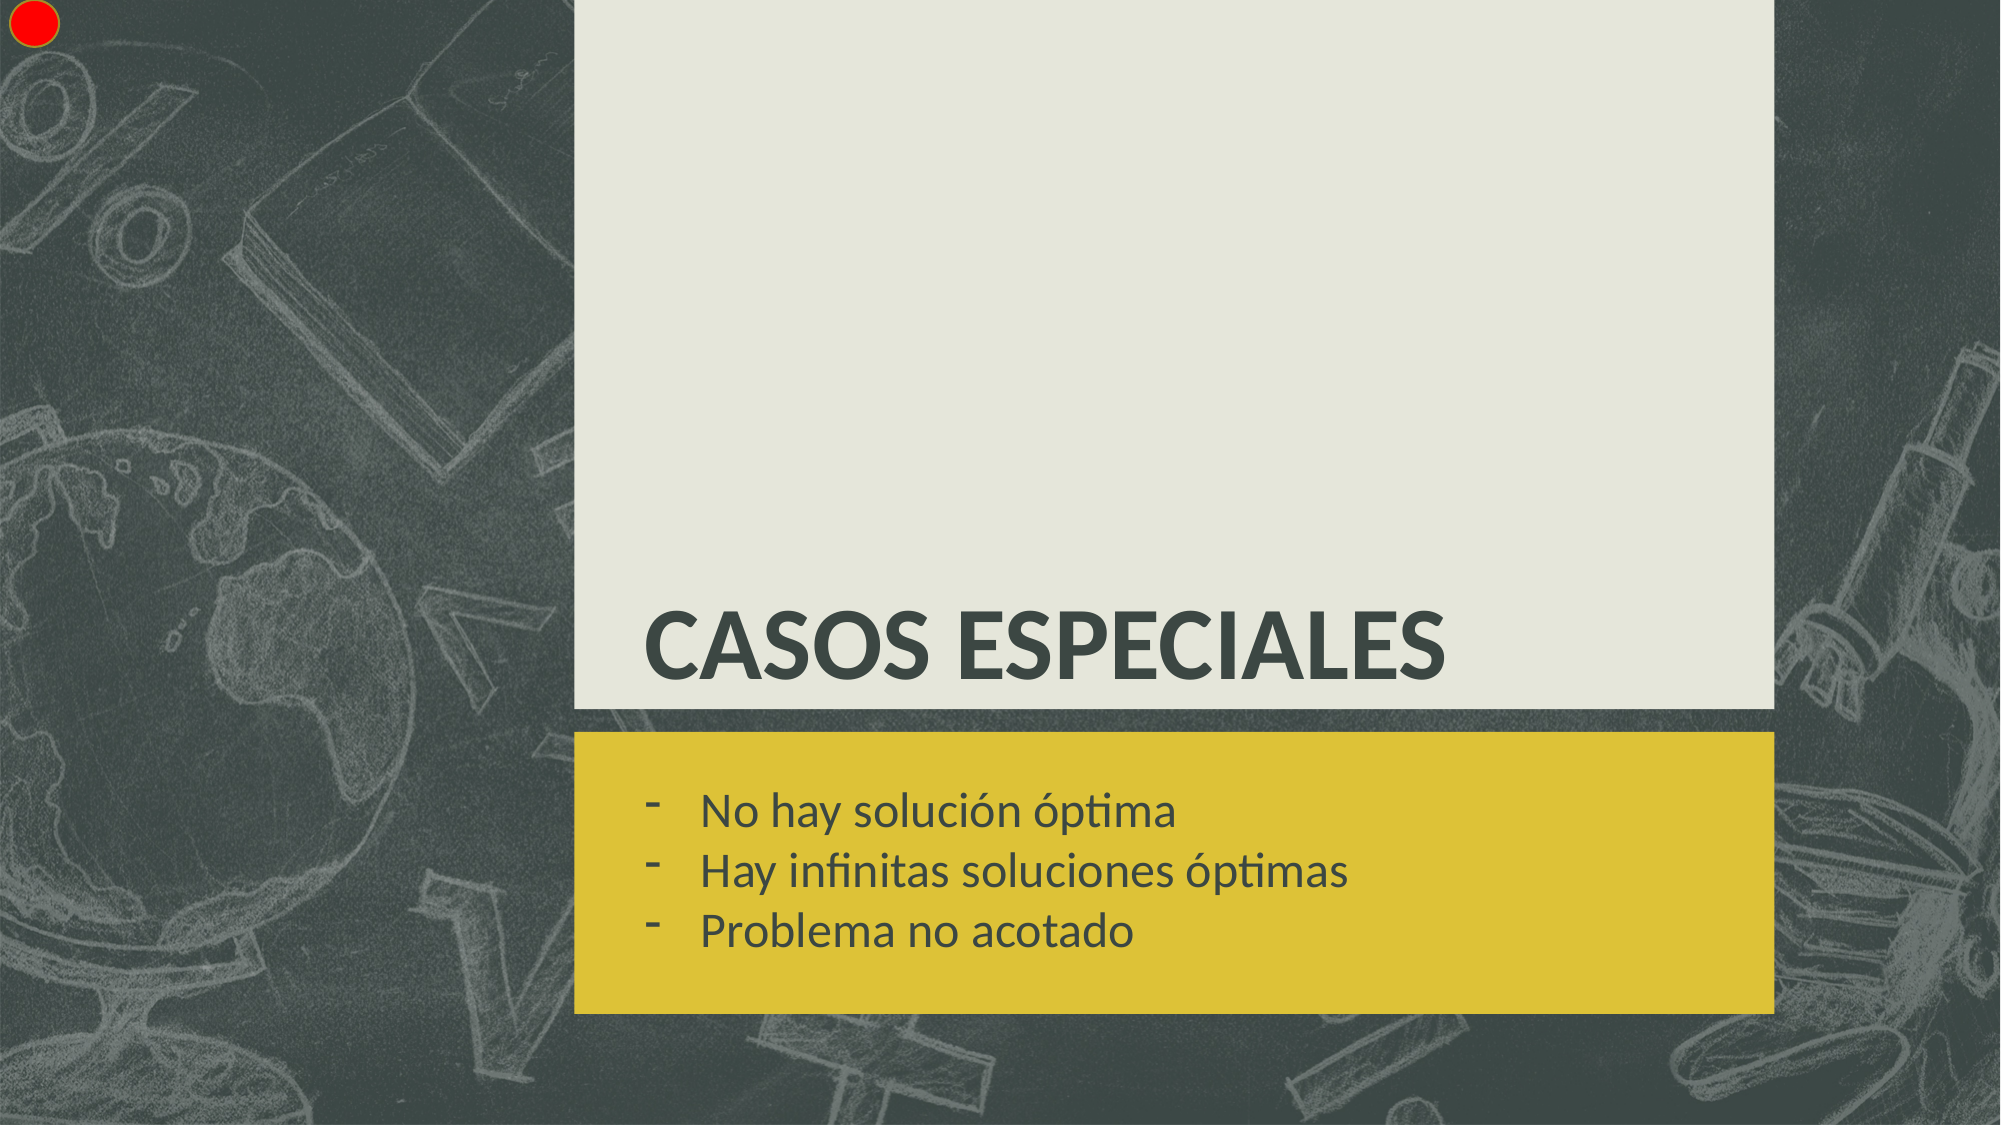

# CASOS ESPECIALES
No hay solución óptima
Hay infinitas soluciones óptimas
Problema no acotado